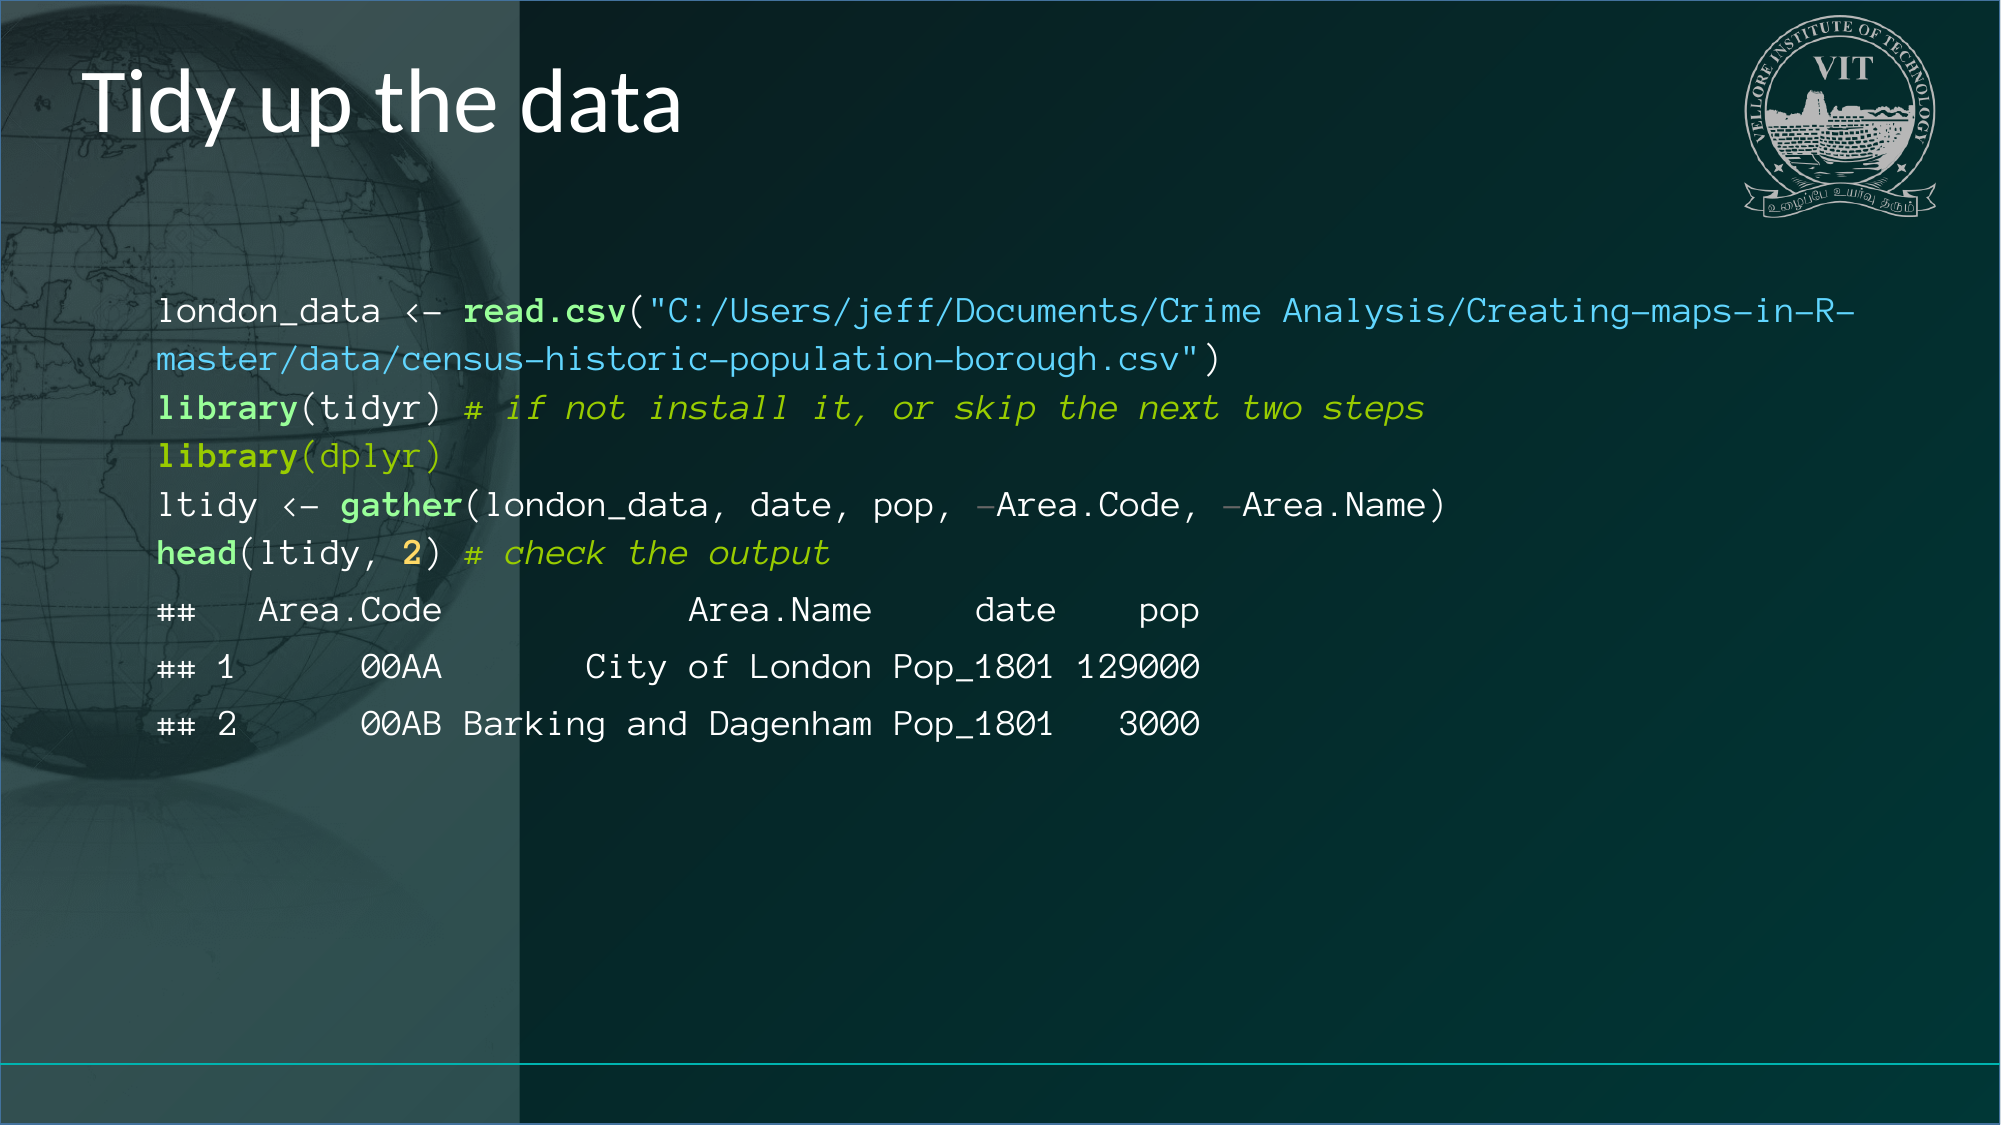

# Tidy up the data
london_data <- read.csv("C:/Users/jeff/Documents/Crime Analysis/Creating-maps-in-R-master/data/census-historic-population-borough.csv")
library(tidyr) # if not install it, or skip the next two steps
library(dplyr)
ltidy <- gather(london_data, date, pop, -Area.Code, -Area.Name)
head(ltidy, 2) # check the output
##   Area.Code            Area.Name     date    pop
## 1      00AA       City of London Pop_1801 129000
## 2      00AB Barking and Dagenham Pop_1801   3000